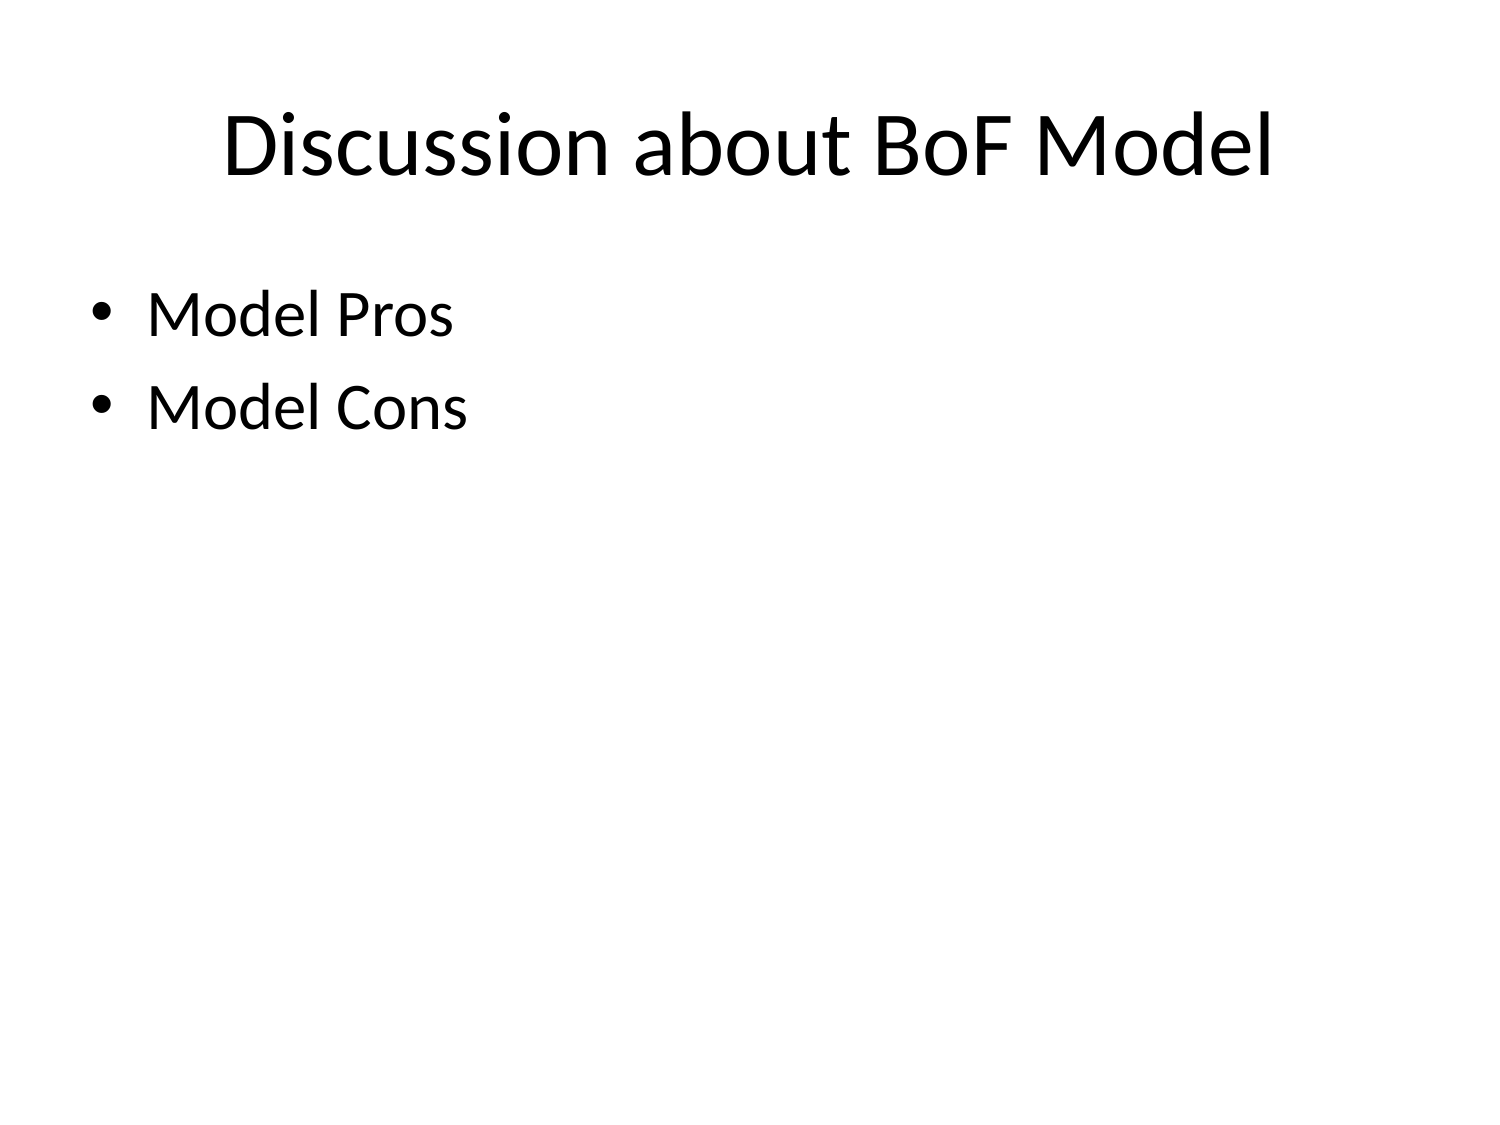

# Discussion about BoF Model
Model Pros
Model Cons